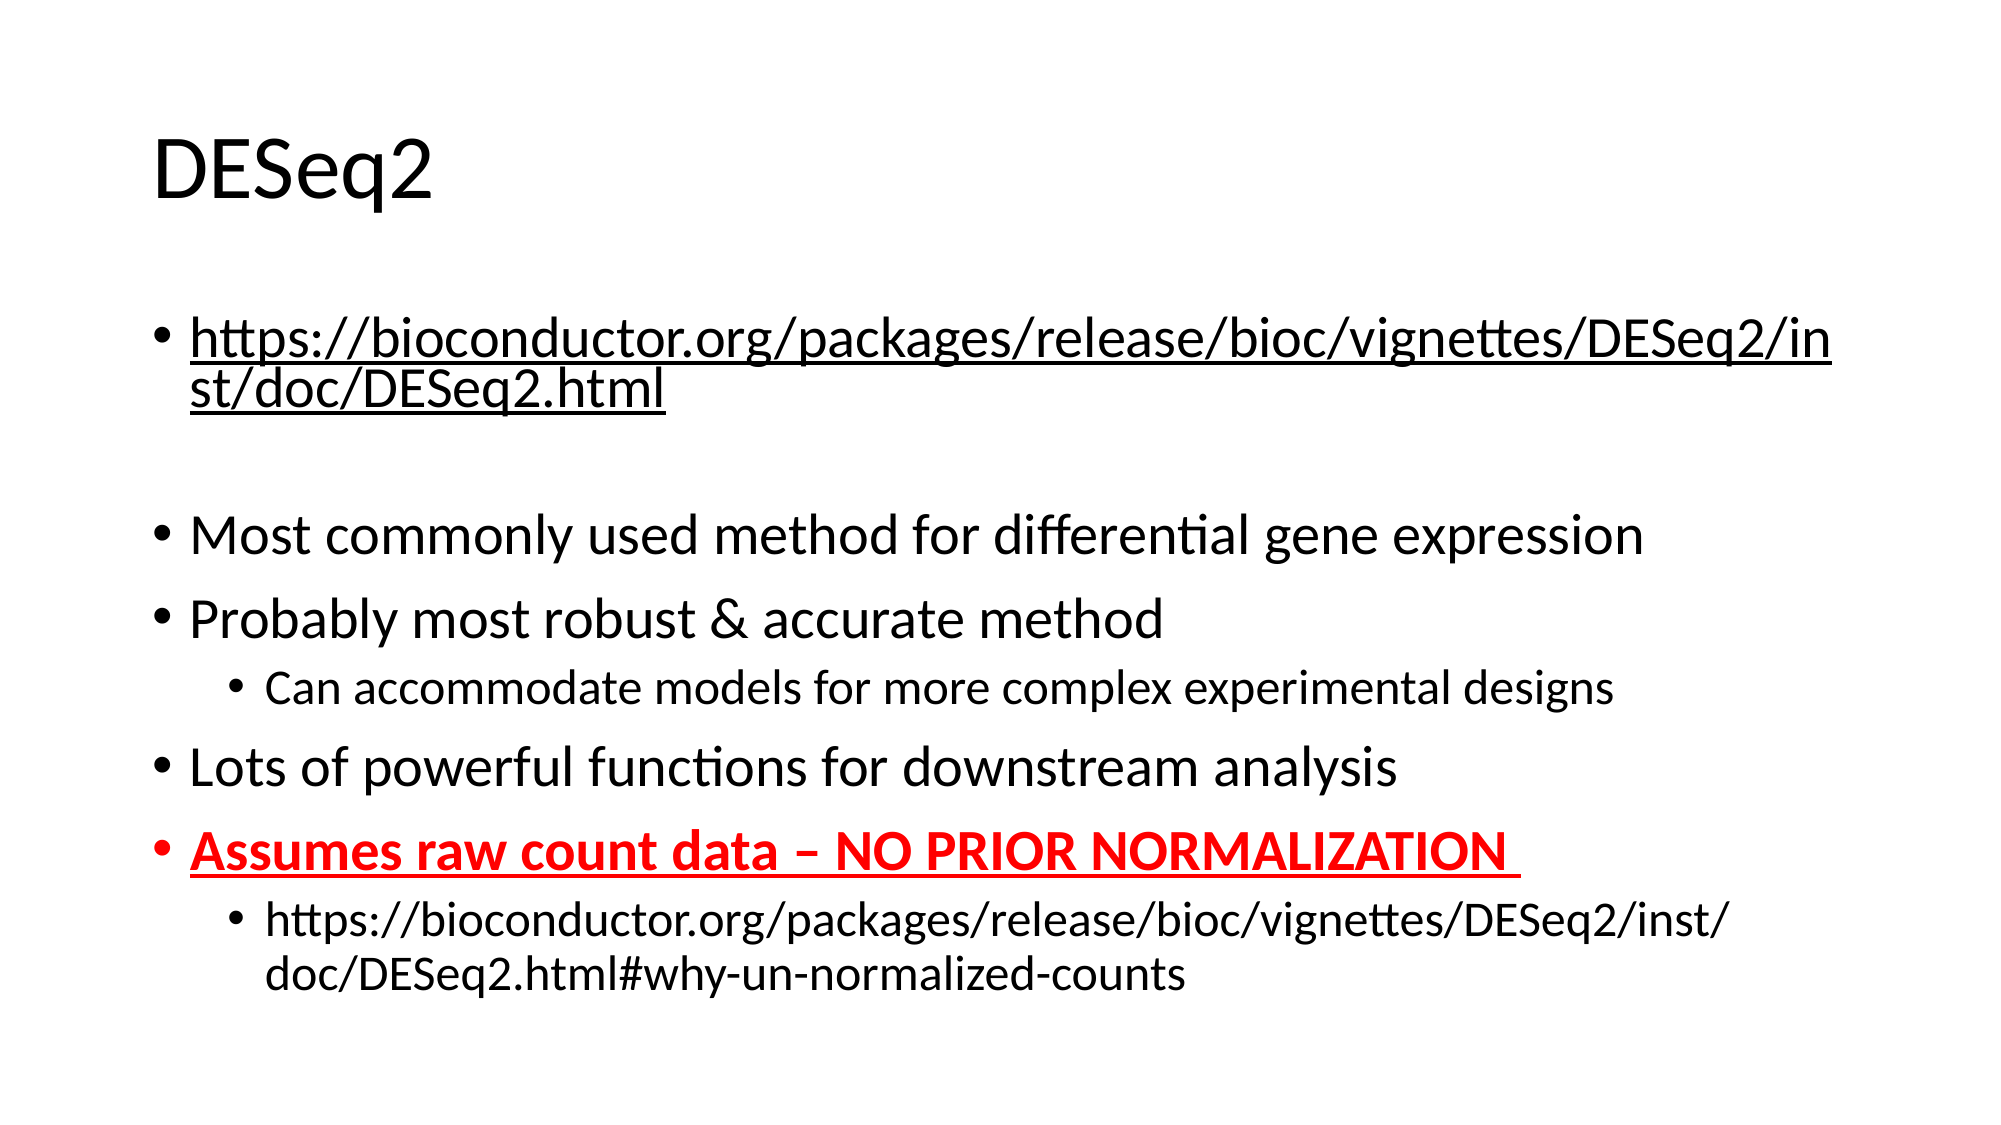

# DESeq2
https://bioconductor.org/packages/release/bioc/vignettes/DESeq2/inst/doc/DESeq2.html
Most commonly used method for differential gene expression
Probably most robust & accurate method
Can accommodate models for more complex experimental designs
Lots of powerful functions for downstream analysis
Assumes raw count data – NO PRIOR NORMALIZATION
https://bioconductor.org/packages/release/bioc/vignettes/DESeq2/inst/doc/DESeq2.html#why-un-normalized-counts